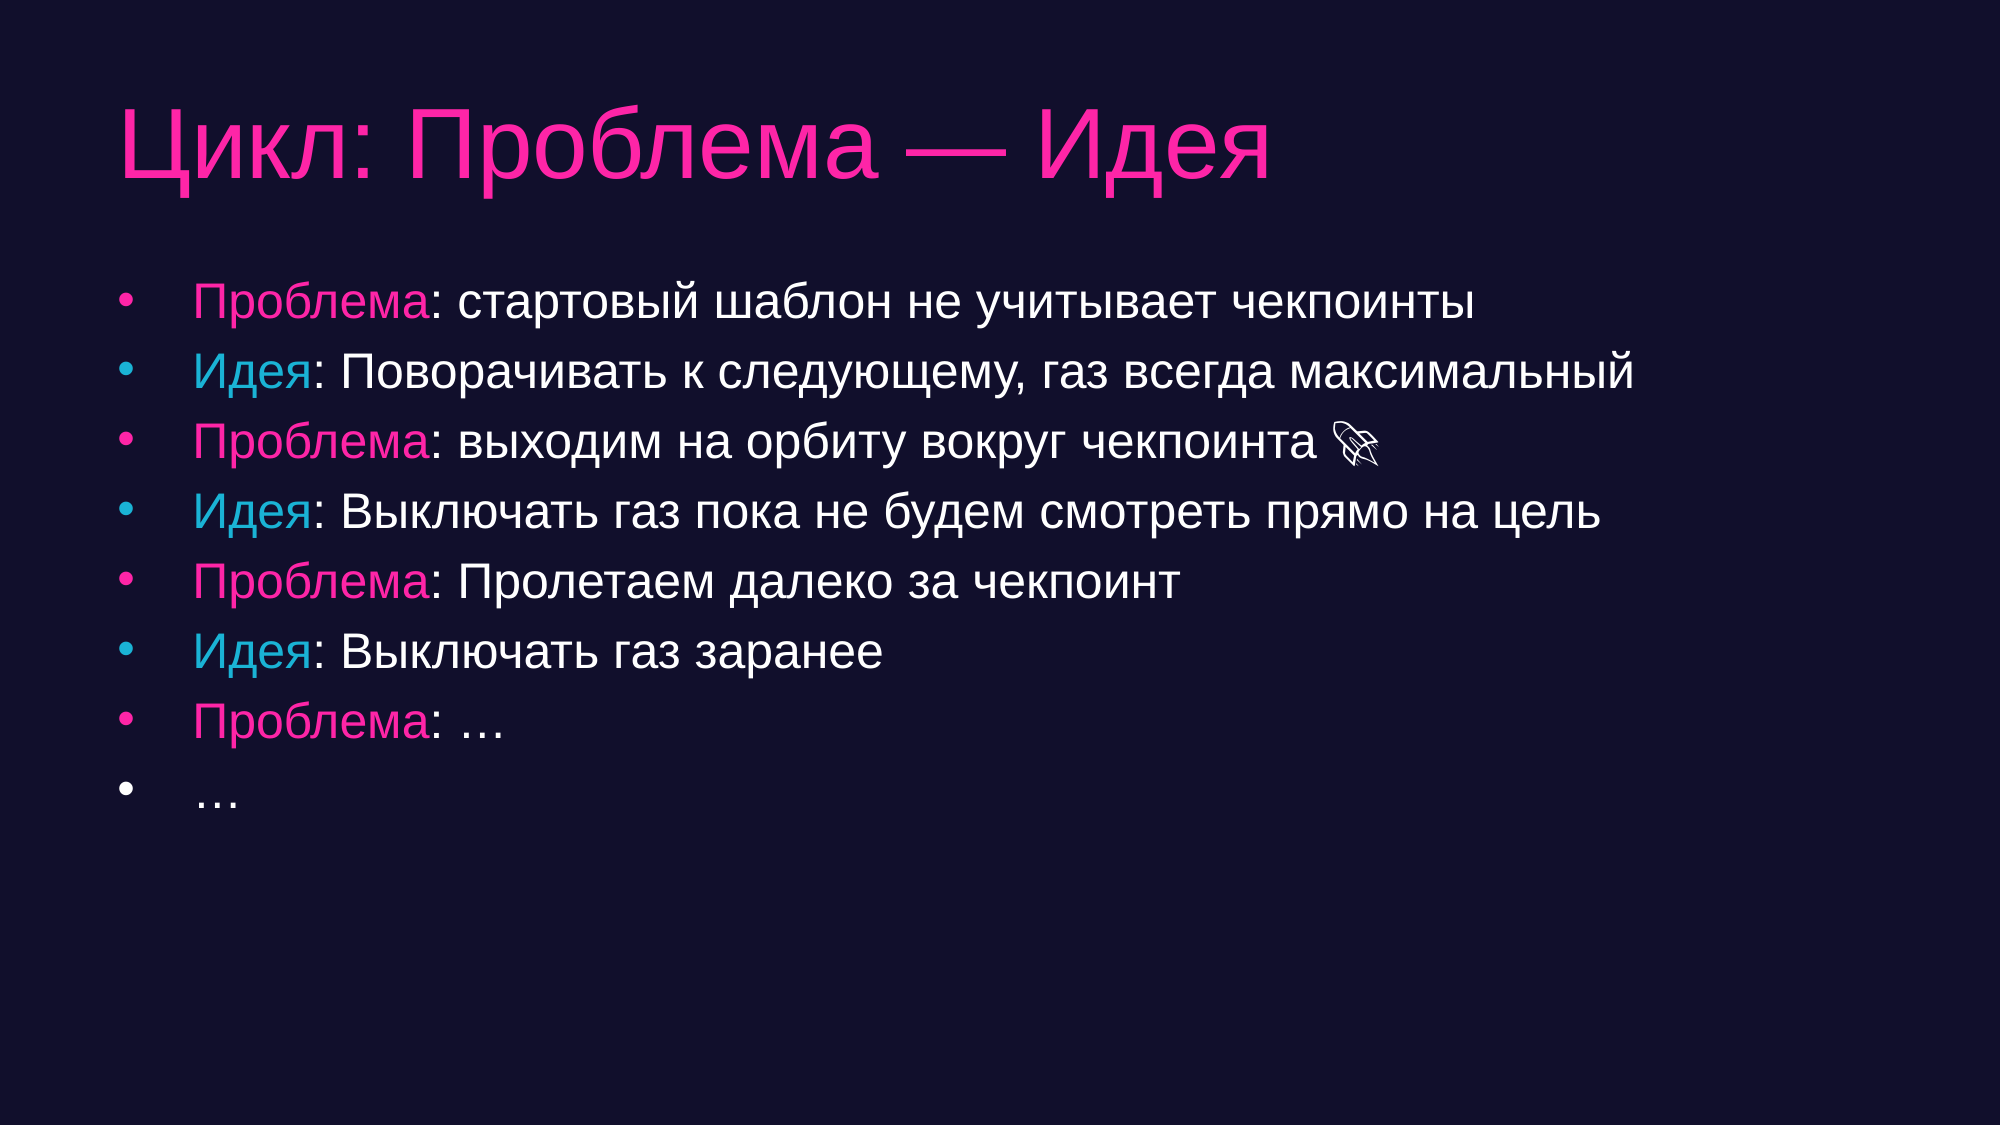

# Цикл: Проблема — Идея
Проблема: стартовый шаблон не учитывает чекпоинты
Идея: Поворачивать к следующему, газ всегда максимальный
Проблема: выходим на орбиту вокруг чекпоинта 🚀
Идея: Выключать газ пока не будем смотреть прямо на цель
Проблема: Пролетаем далеко за чекпоинт
Идея: Выключать газ заранее
Проблема: …
…